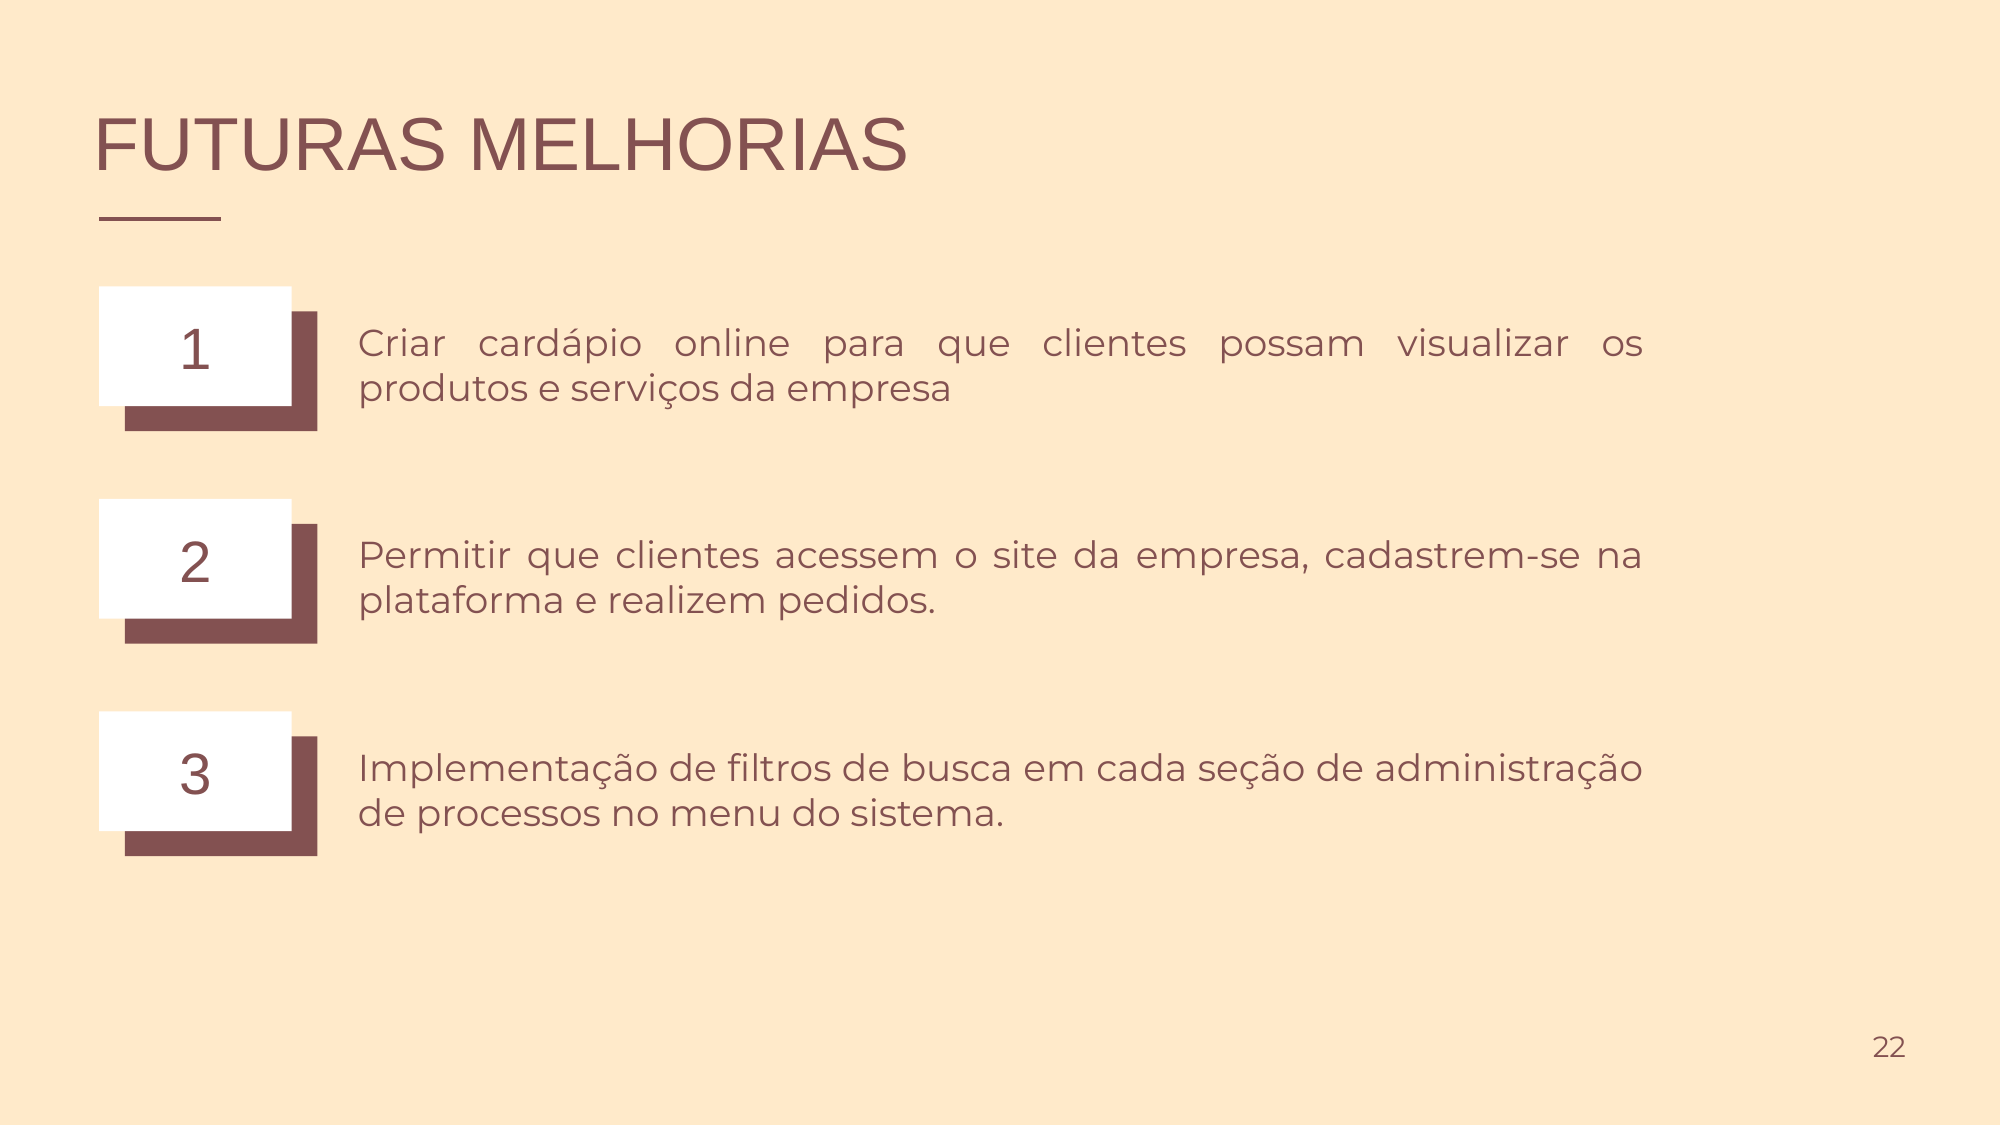

FUTURAS MELHORIAS
1

Criar cardápio online para que clientes possam visualizar os produtos e serviços da empresa
2

Permitir que clientes acessem o site da empresa, cadastrem-se na plataforma e realizem pedidos.
3

Implementação de filtros de busca em cada seção de administração de processos no menu do sistema.
22